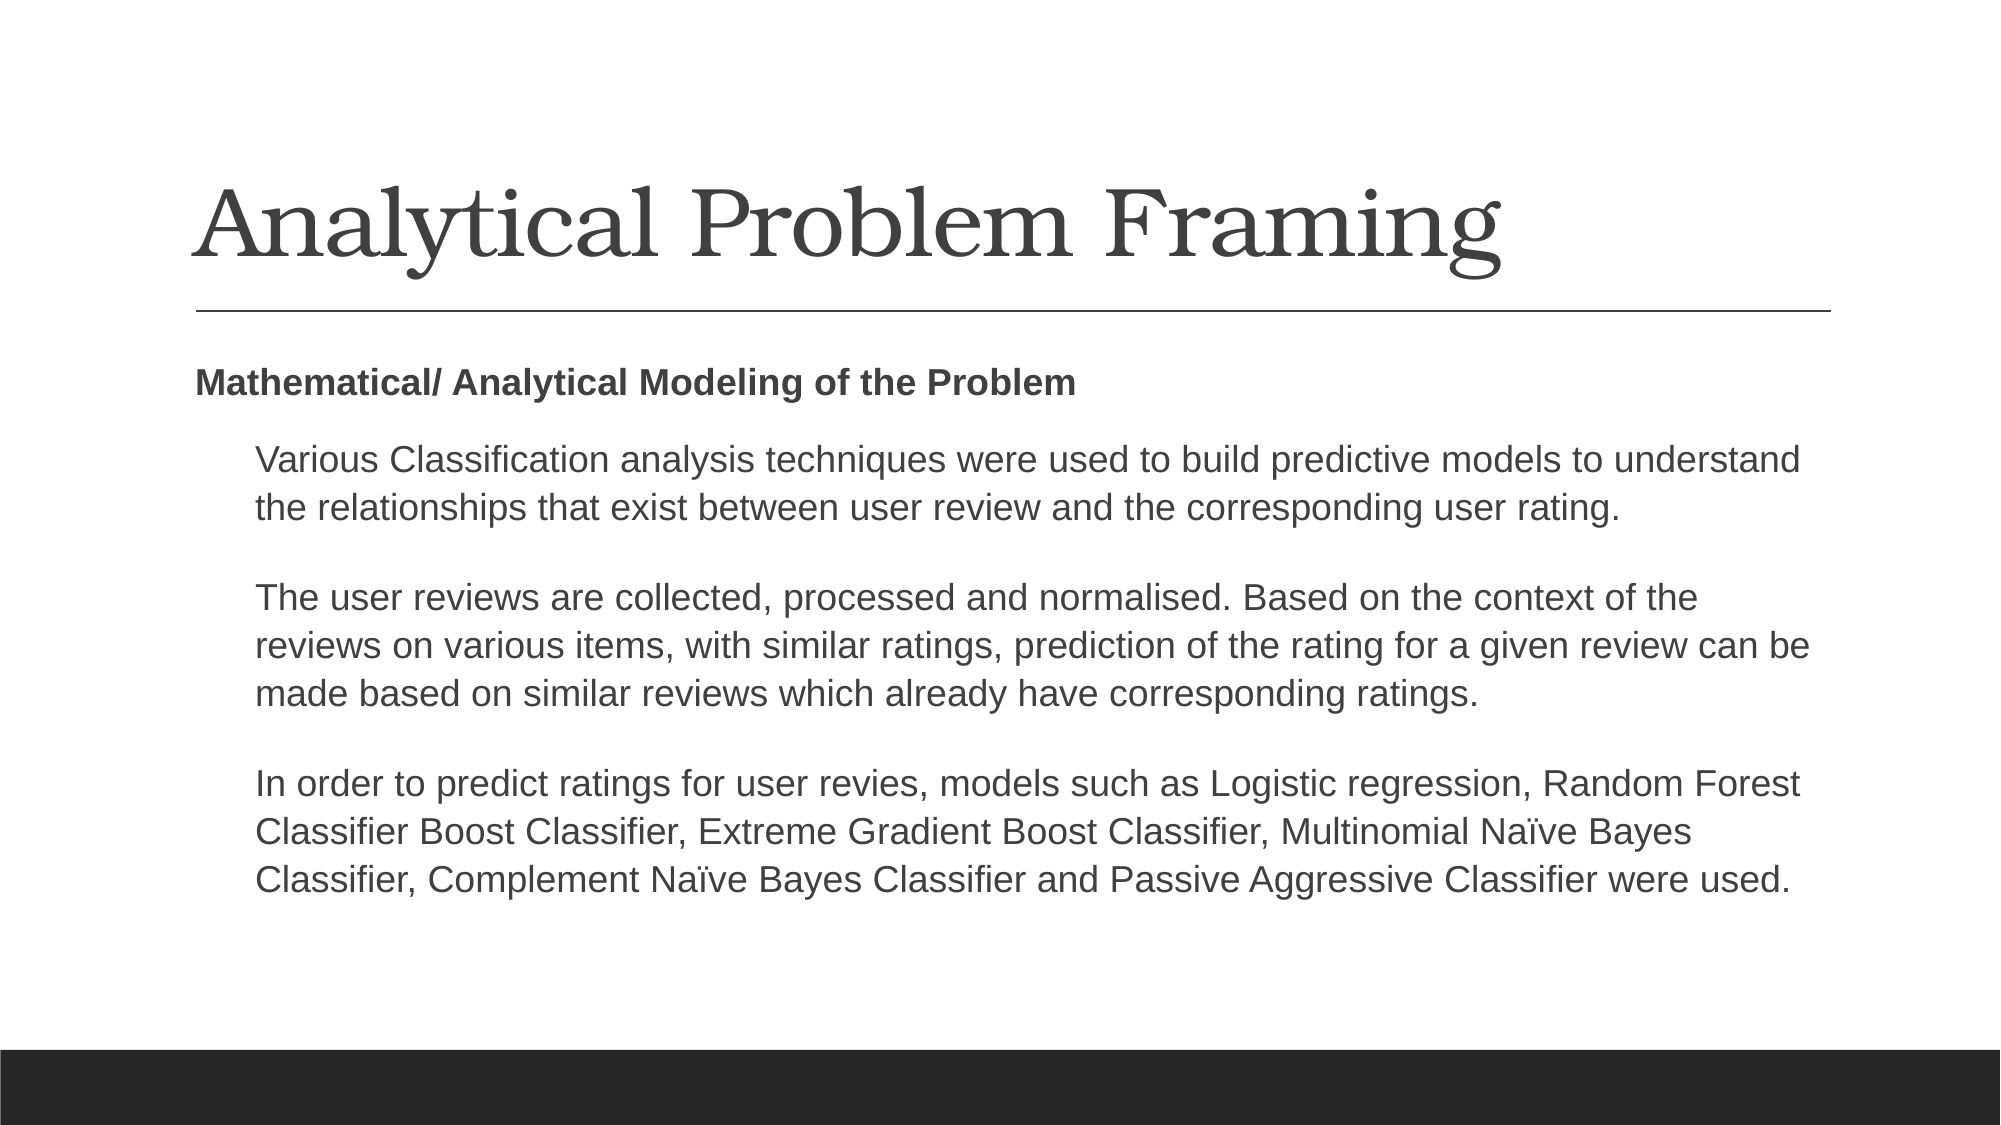

# Analytical Problem Framing
Mathematical/ Analytical Modeling of the Problem
Various Classification analysis techniques were used to build predictive models to understand the relationships that exist between user review and the corresponding user rating.
The user reviews are collected, processed and normalised. Based on the context of the reviews on various items, with similar ratings, prediction of the rating for a given review can be made based on similar reviews which already have corresponding ratings.
In order to predict ratings for user revies, models such as Logistic regression, Random Forest Classifier Boost Classifier, Extreme Gradient Boost Classifier, Multinomial Naïve Bayes Classifier, Complement Naïve Bayes Classifier and Passive Aggressive Classifier were used.